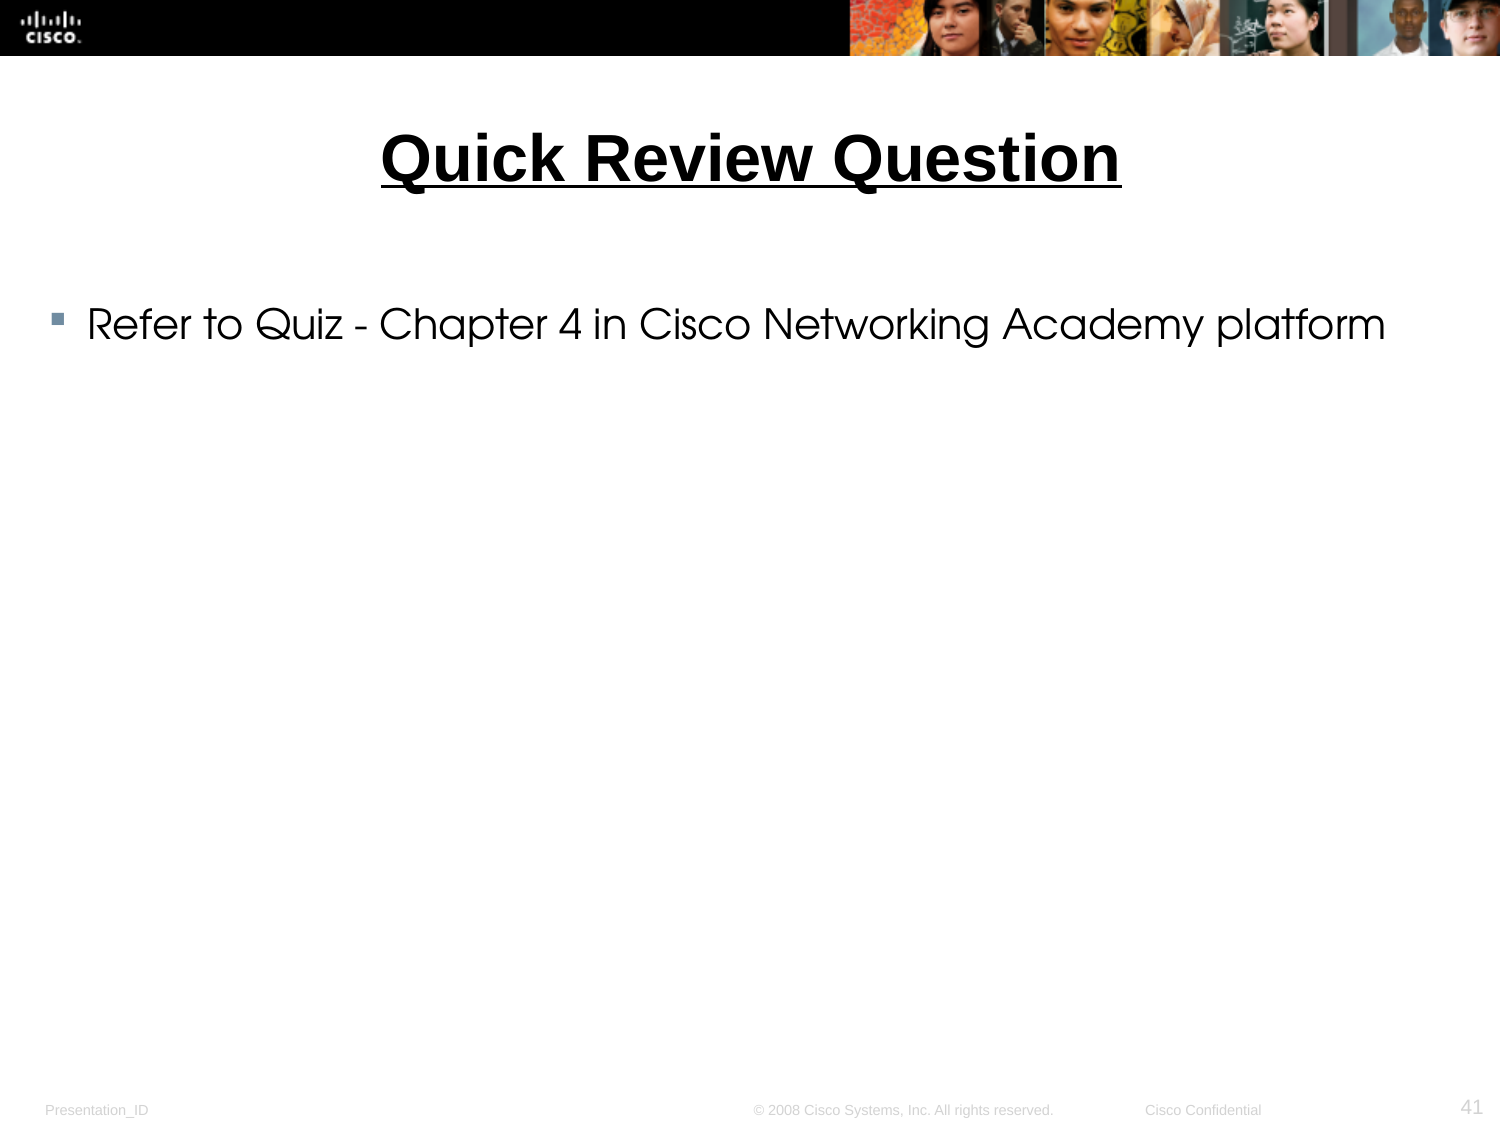

# Quick Review Question
Refer to Quiz - Chapter 4 in Cisco Networking Academy platform